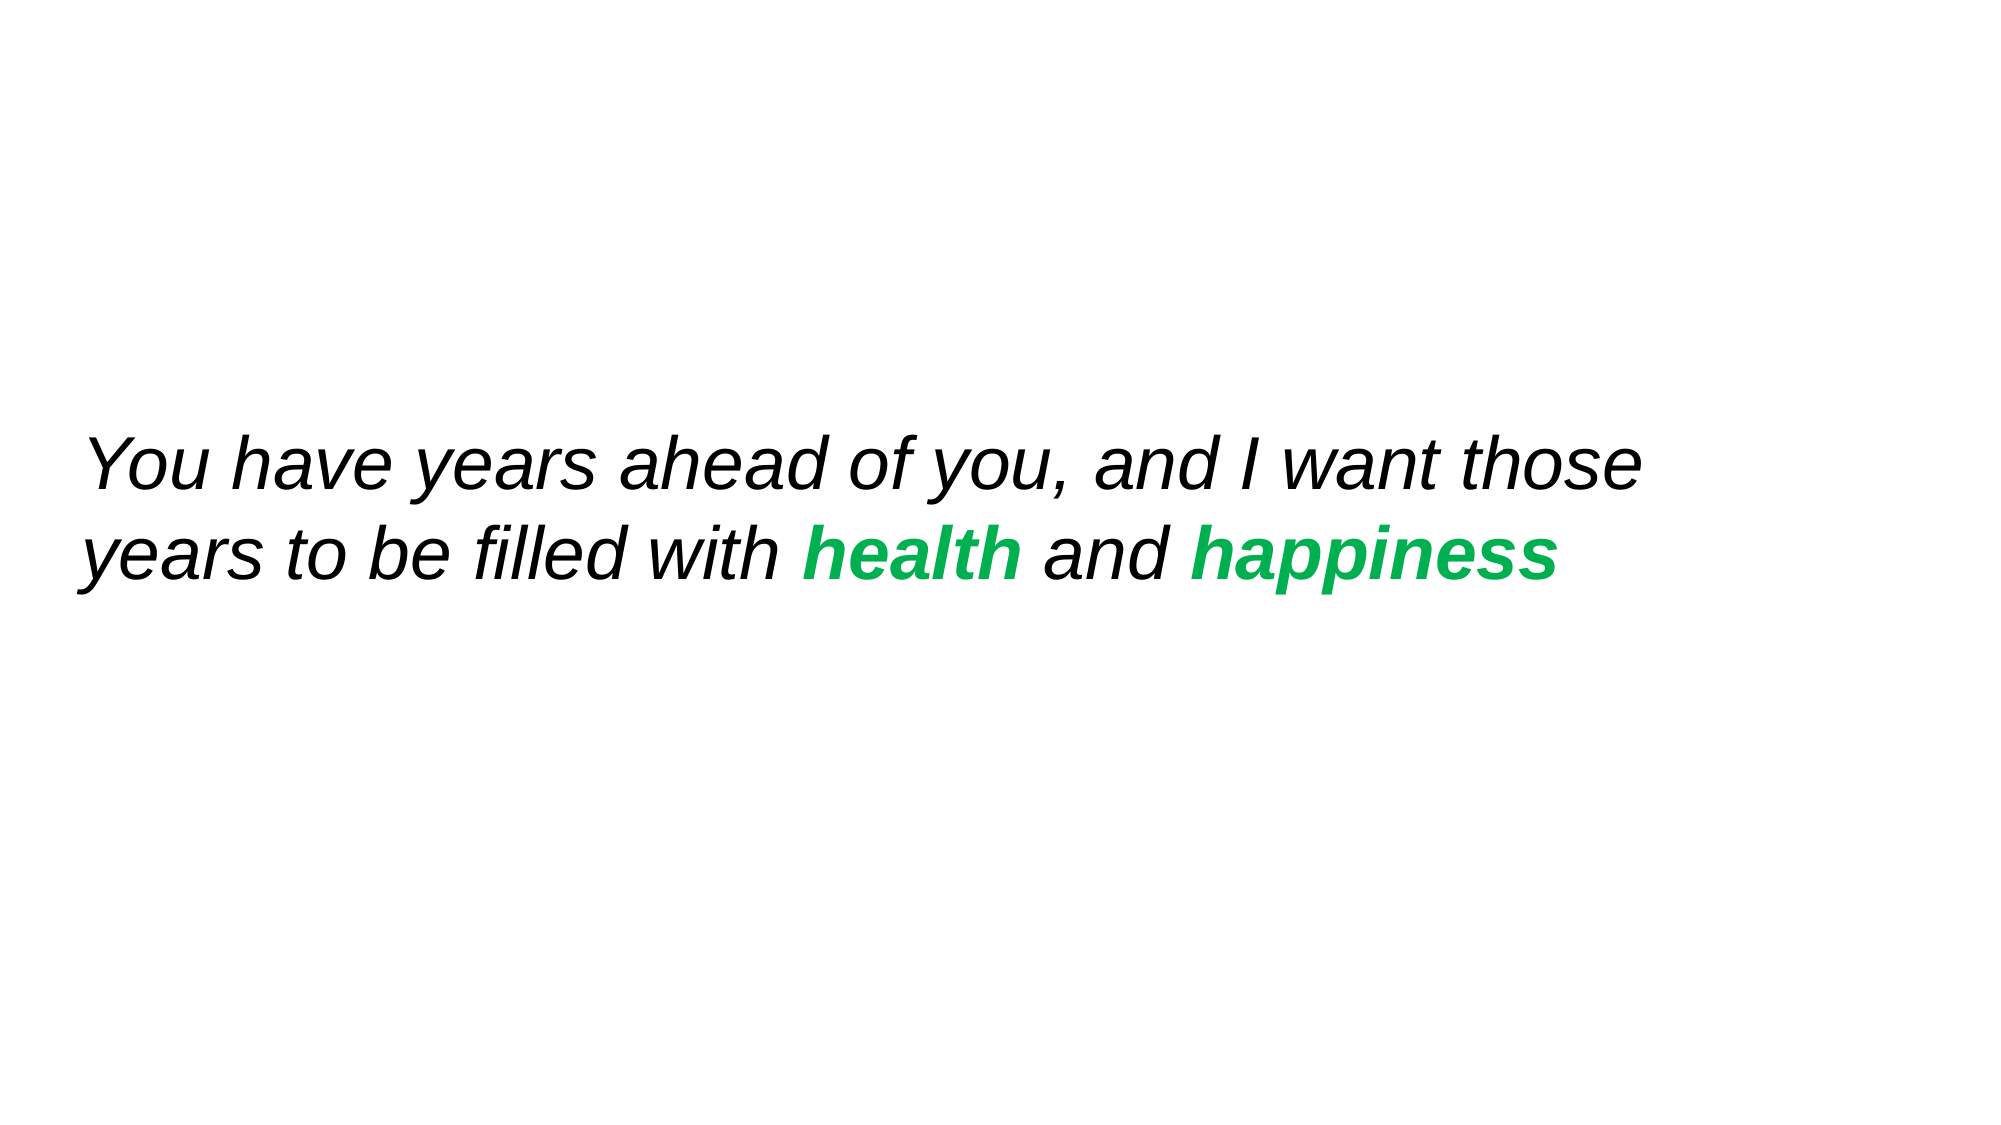

You have years ahead of you, and I want those years to be filled with health and happiness